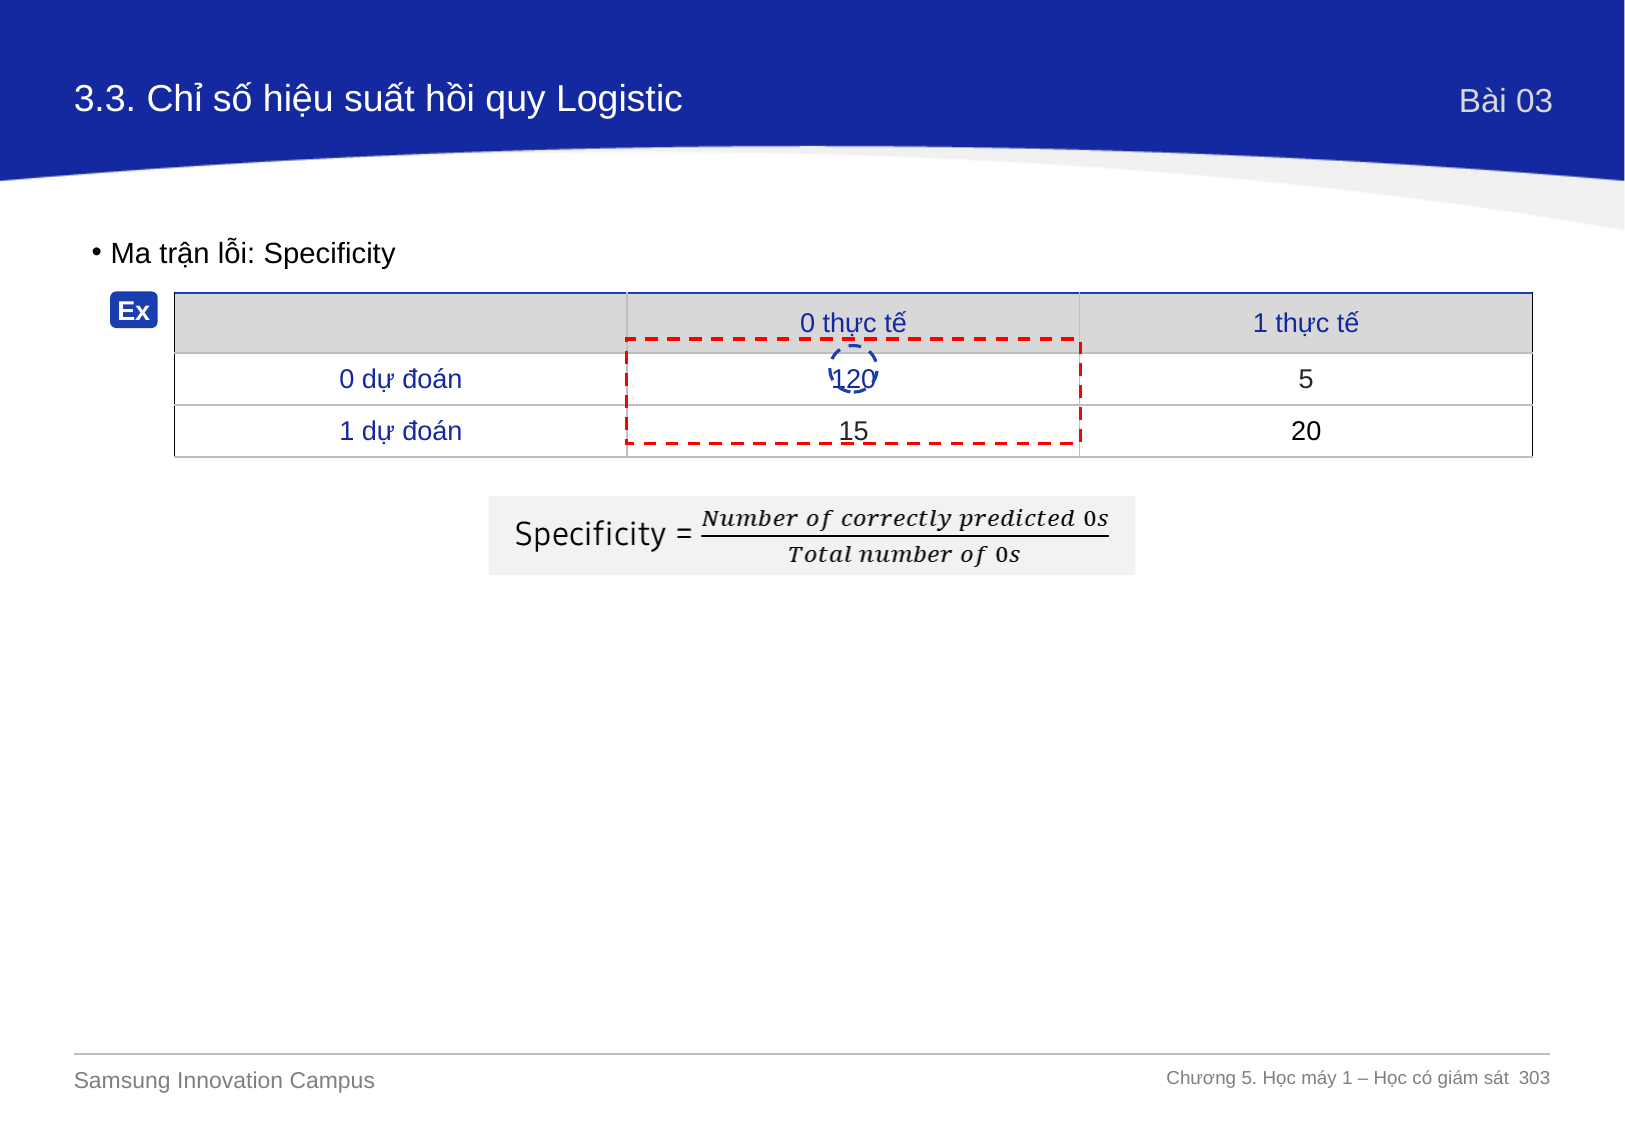

3.3. Chỉ số hiệu suất hồi quy Logistic
Bài 03
Ma trận lỗi: Specificity
Ex
|  | 0 thực tế | 1 thực tế |
| --- | --- | --- |
| 0 dự đoán | 120 | 5 |
| 1 dự đoán | 15 | 20 |